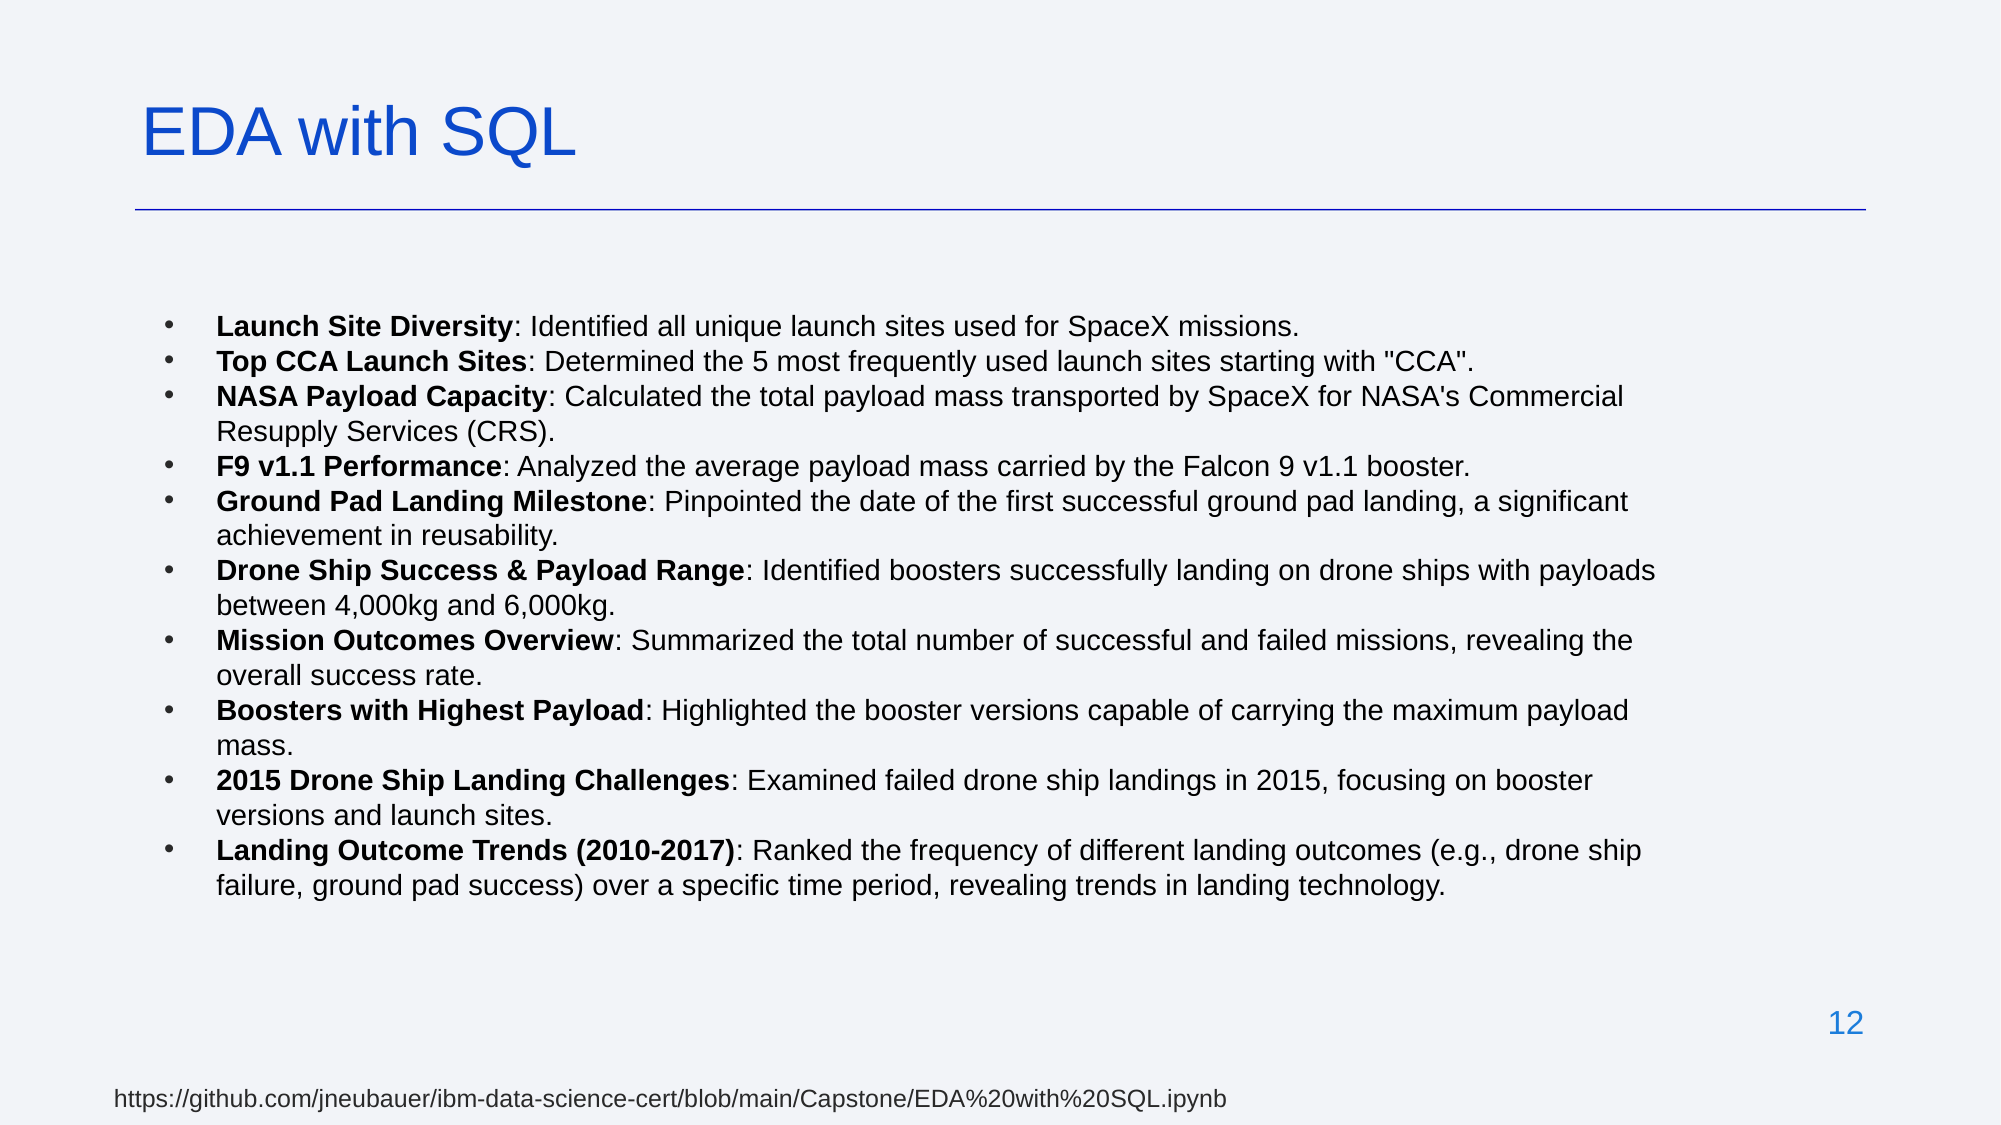

EDA with SQL
Launch Site Diversity: Identified all unique launch sites used for SpaceX missions.
Top CCA Launch Sites: Determined the 5 most frequently used launch sites starting with "CCA".
NASA Payload Capacity: Calculated the total payload mass transported by SpaceX for NASA's Commercial Resupply Services (CRS).
F9 v1.1 Performance: Analyzed the average payload mass carried by the Falcon 9 v1.1 booster.
Ground Pad Landing Milestone: Pinpointed the date of the first successful ground pad landing, a significant achievement in reusability.
Drone Ship Success & Payload Range: Identified boosters successfully landing on drone ships with payloads between 4,000kg and 6,000kg.
Mission Outcomes Overview: Summarized the total number of successful and failed missions, revealing the overall success rate.
Boosters with Highest Payload: Highlighted the booster versions capable of carrying the maximum payload mass.
2015 Drone Ship Landing Challenges: Examined failed drone ship landings in 2015, focusing on booster versions and launch sites.
Landing Outcome Trends (2010-2017): Ranked the frequency of different landing outcomes (e.g., drone ship failure, ground pad success) over a specific time period, revealing trends in landing technology.
12
https://github.com/jneubauer/ibm-data-science-cert/blob/main/Capstone/EDA%20with%20SQL.ipynb